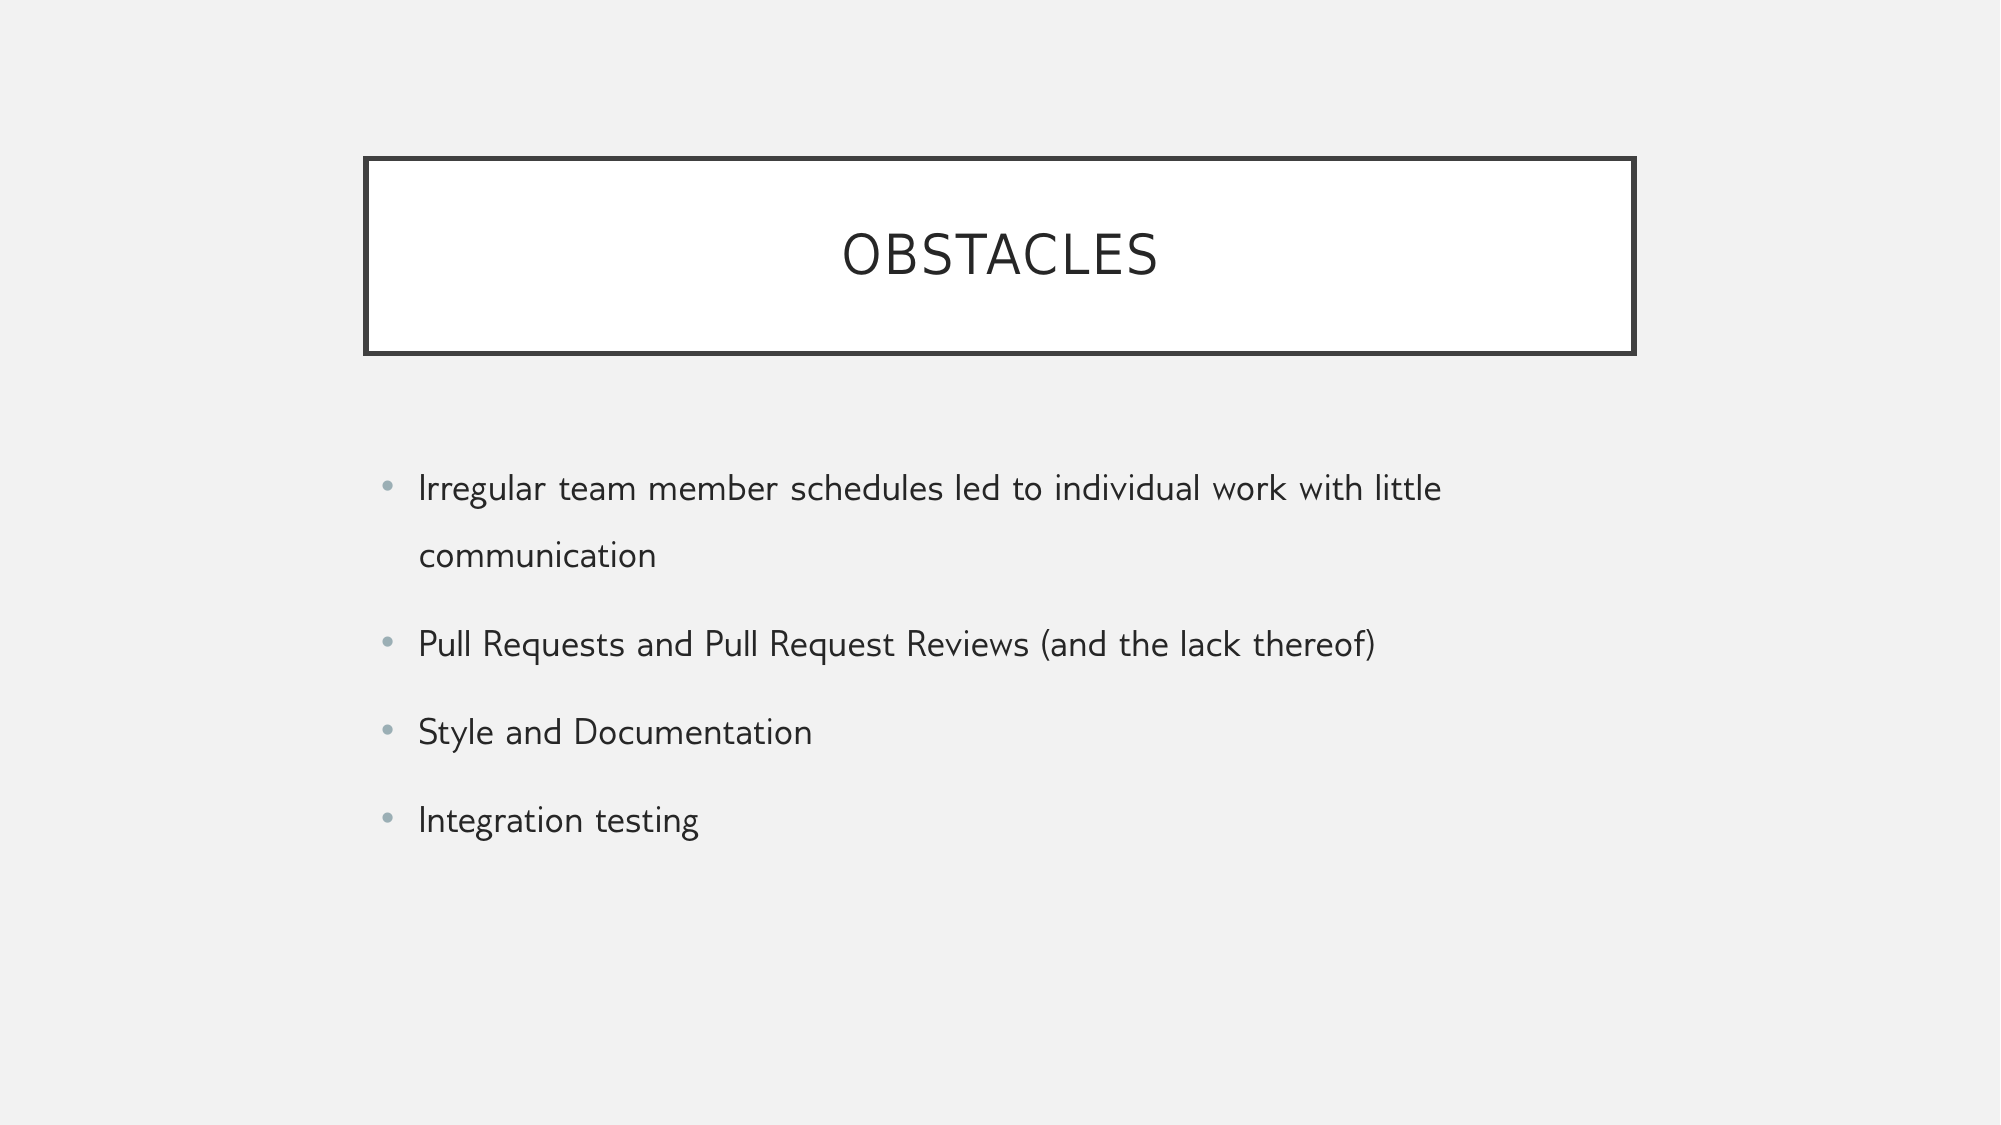

# Obstacles
Irregular team member schedules led to individual work with little communication
Pull Requests and Pull Request Reviews (and the lack thereof)
Style and Documentation
Integration testing